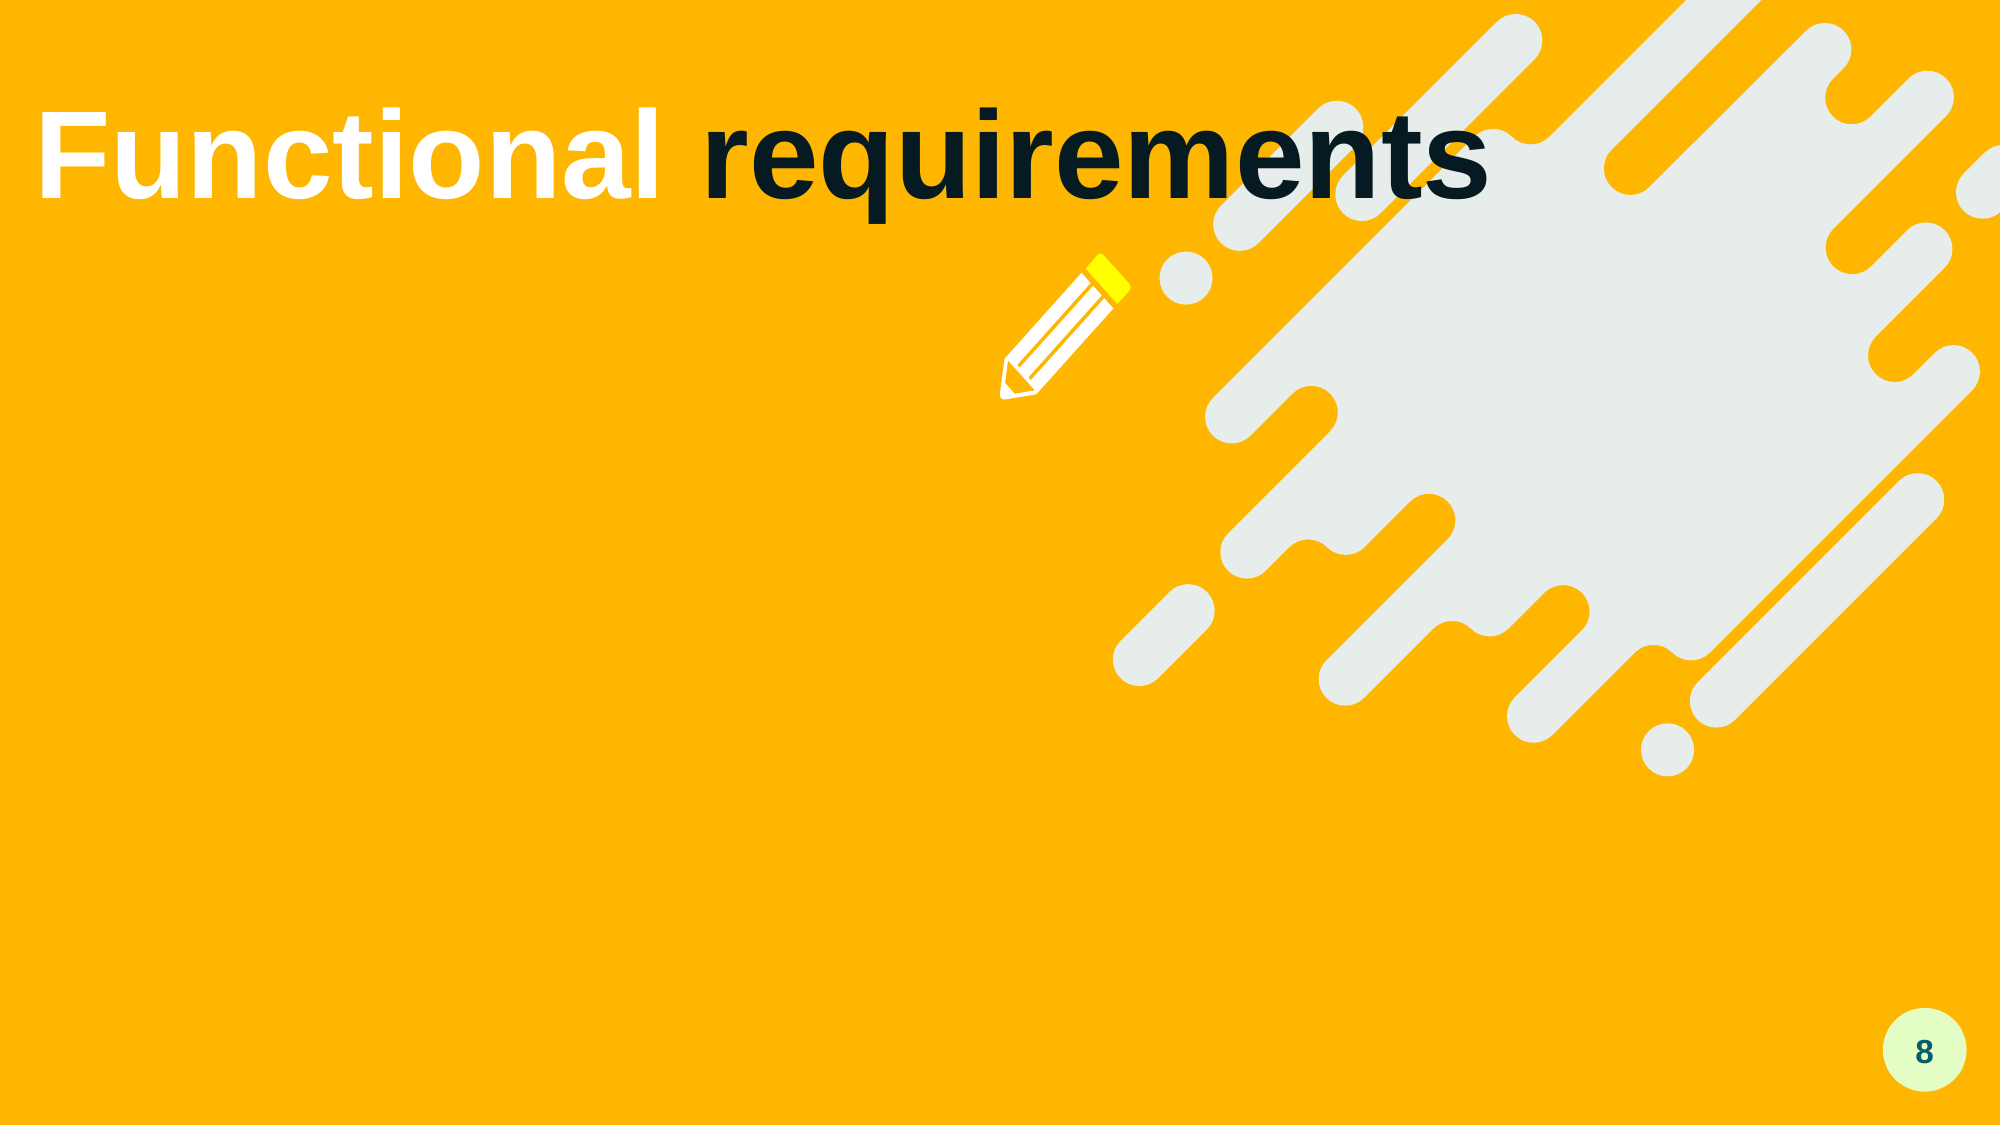

System must be able to modify the book details.
# Functional requirements

System must not allow to modify book id.
8